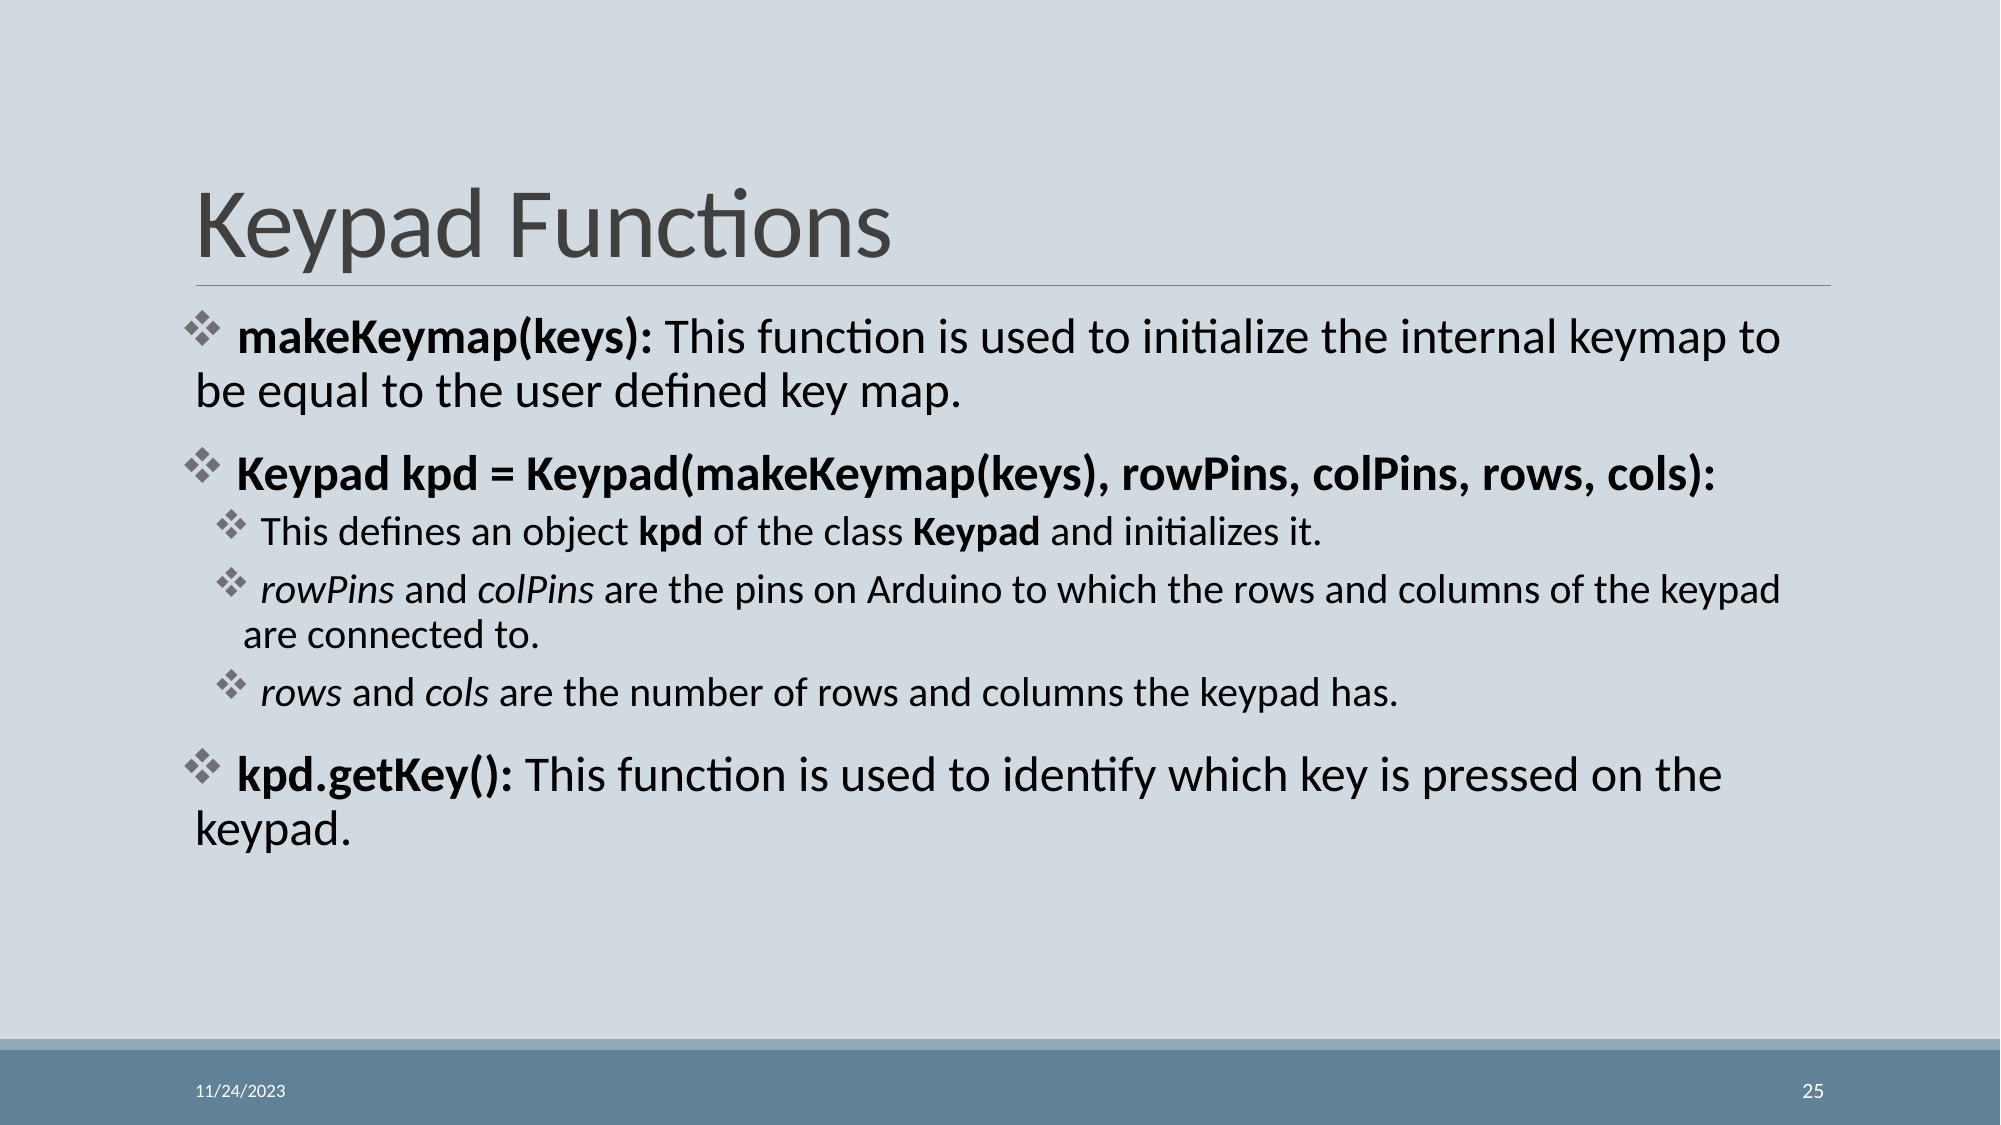

# Keypad Functions
 makeKeymap(keys): This function is used to initialize the internal keymap to be equal to the user defined key map.
 Keypad kpd = Keypad(makeKeymap(keys), rowPins, colPins, rows, cols):
 This defines an object kpd of the class Keypad and initializes it.
 rowPins and colPins are the pins on Arduino to which the rows and columns of the keypad are connected to.
 rows and cols are the number of rows and columns the keypad has.
 kpd.getKey(): This function is used to identify which key is pressed on the keypad.
11/24/2023
25